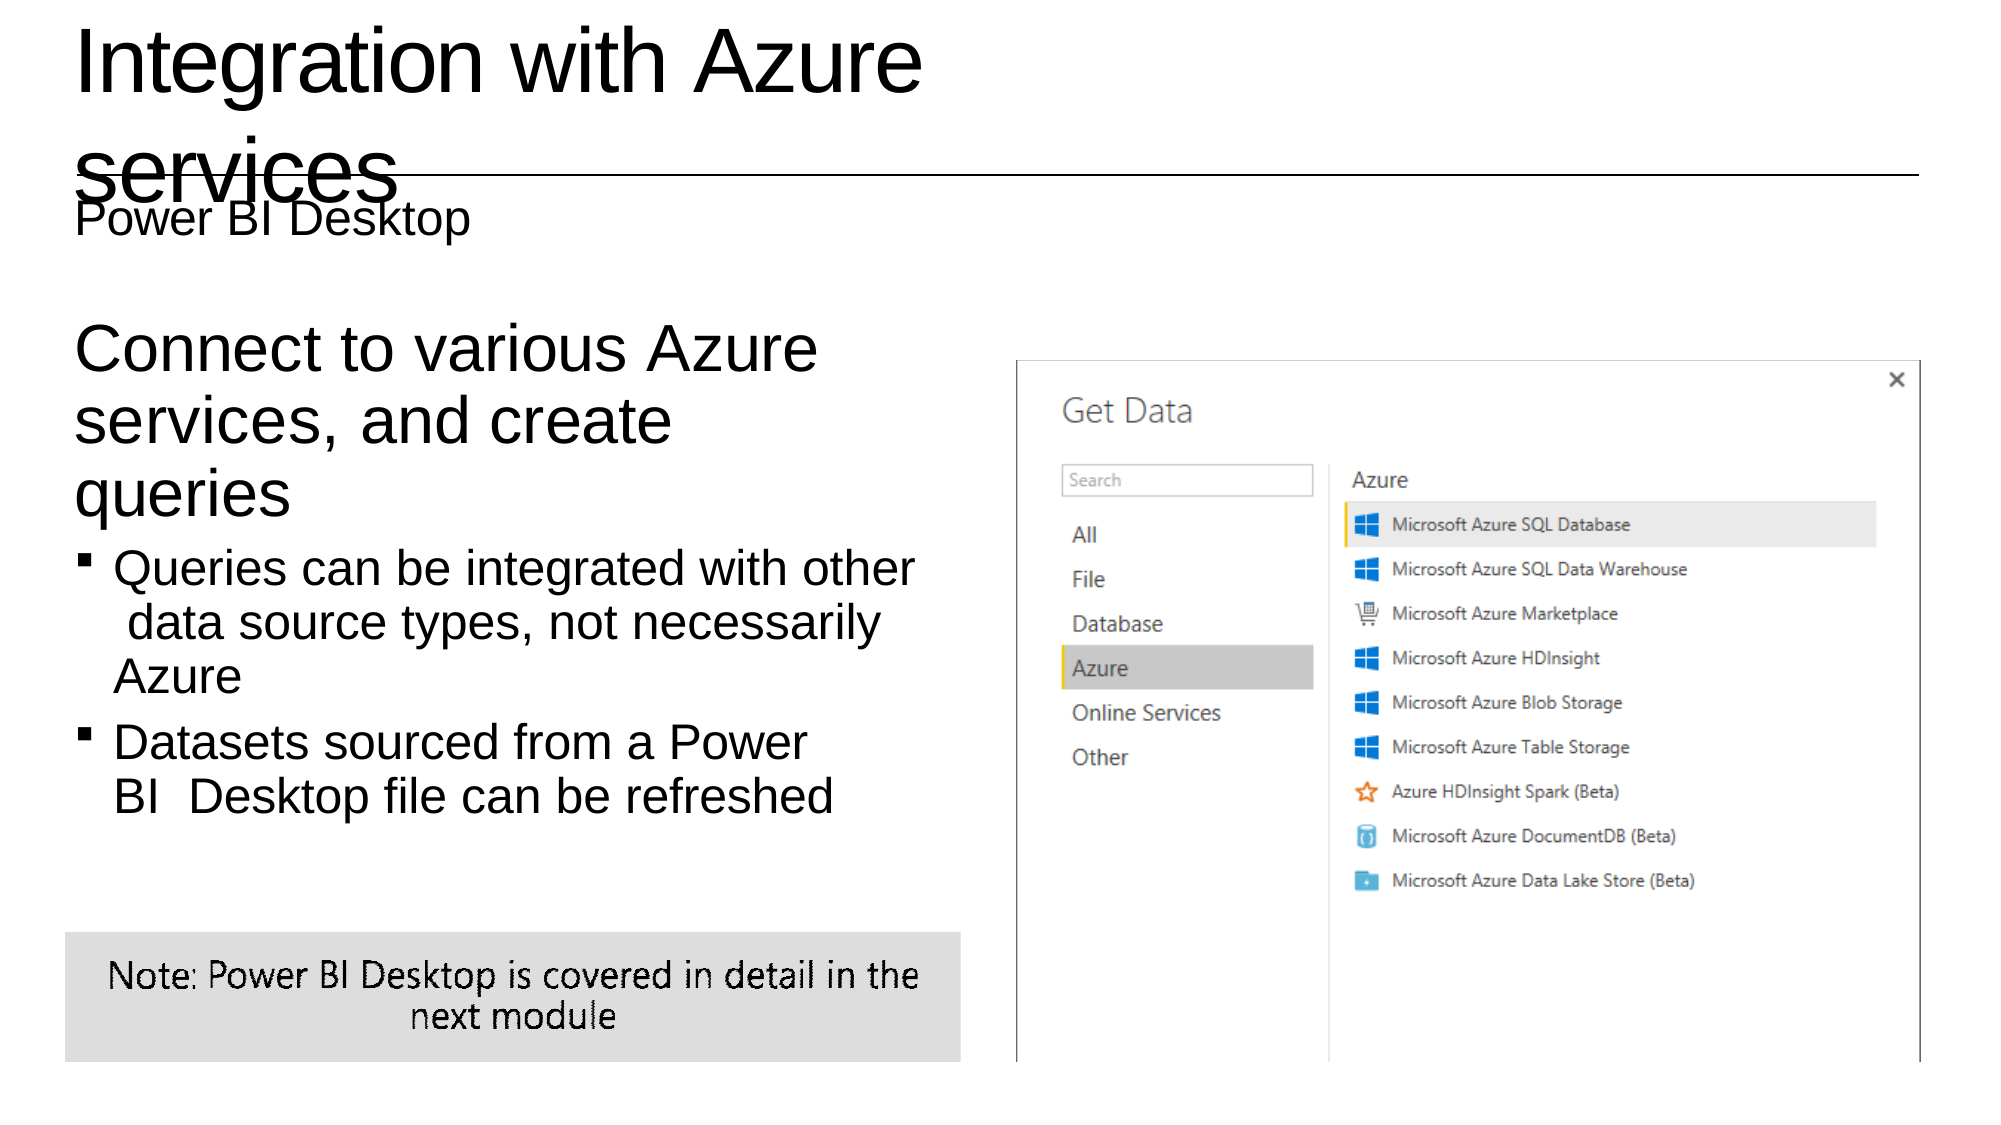

# Integration with Azure services

Power BI Desktop

Connect to various Azure  services, and create queries
Queries can be integrated with other  data source types, not necessarily  Azure
Datasets sourced from a Power BI  Desktop file can be refreshed